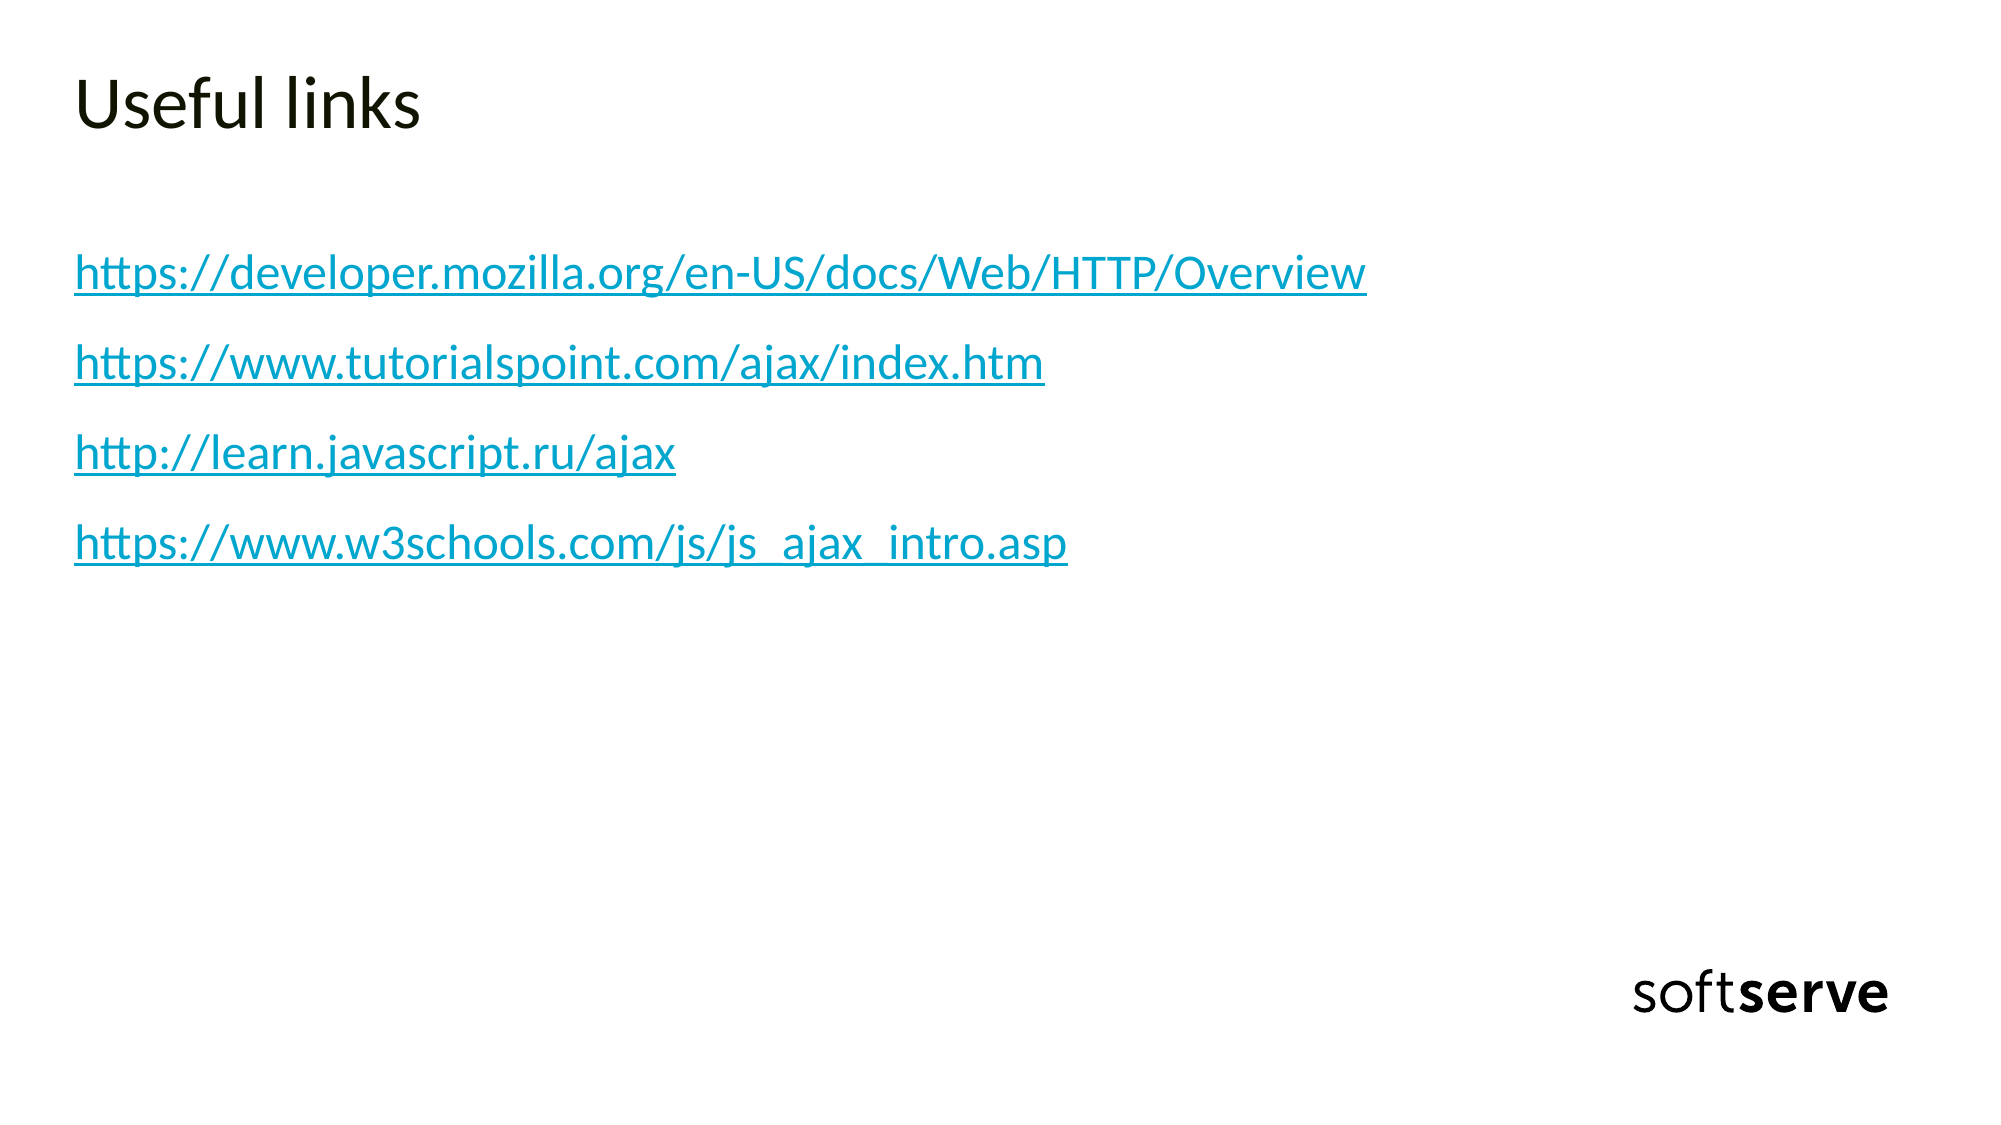

# Useful links
https://developer.mozilla.org/en-US/docs/Web/HTTP/Overview
https://www.tutorialspoint.com/ajax/index.htm
http://learn.javascript.ru/ajax
https://www.w3schools.com/js/js_ajax_intro.asp